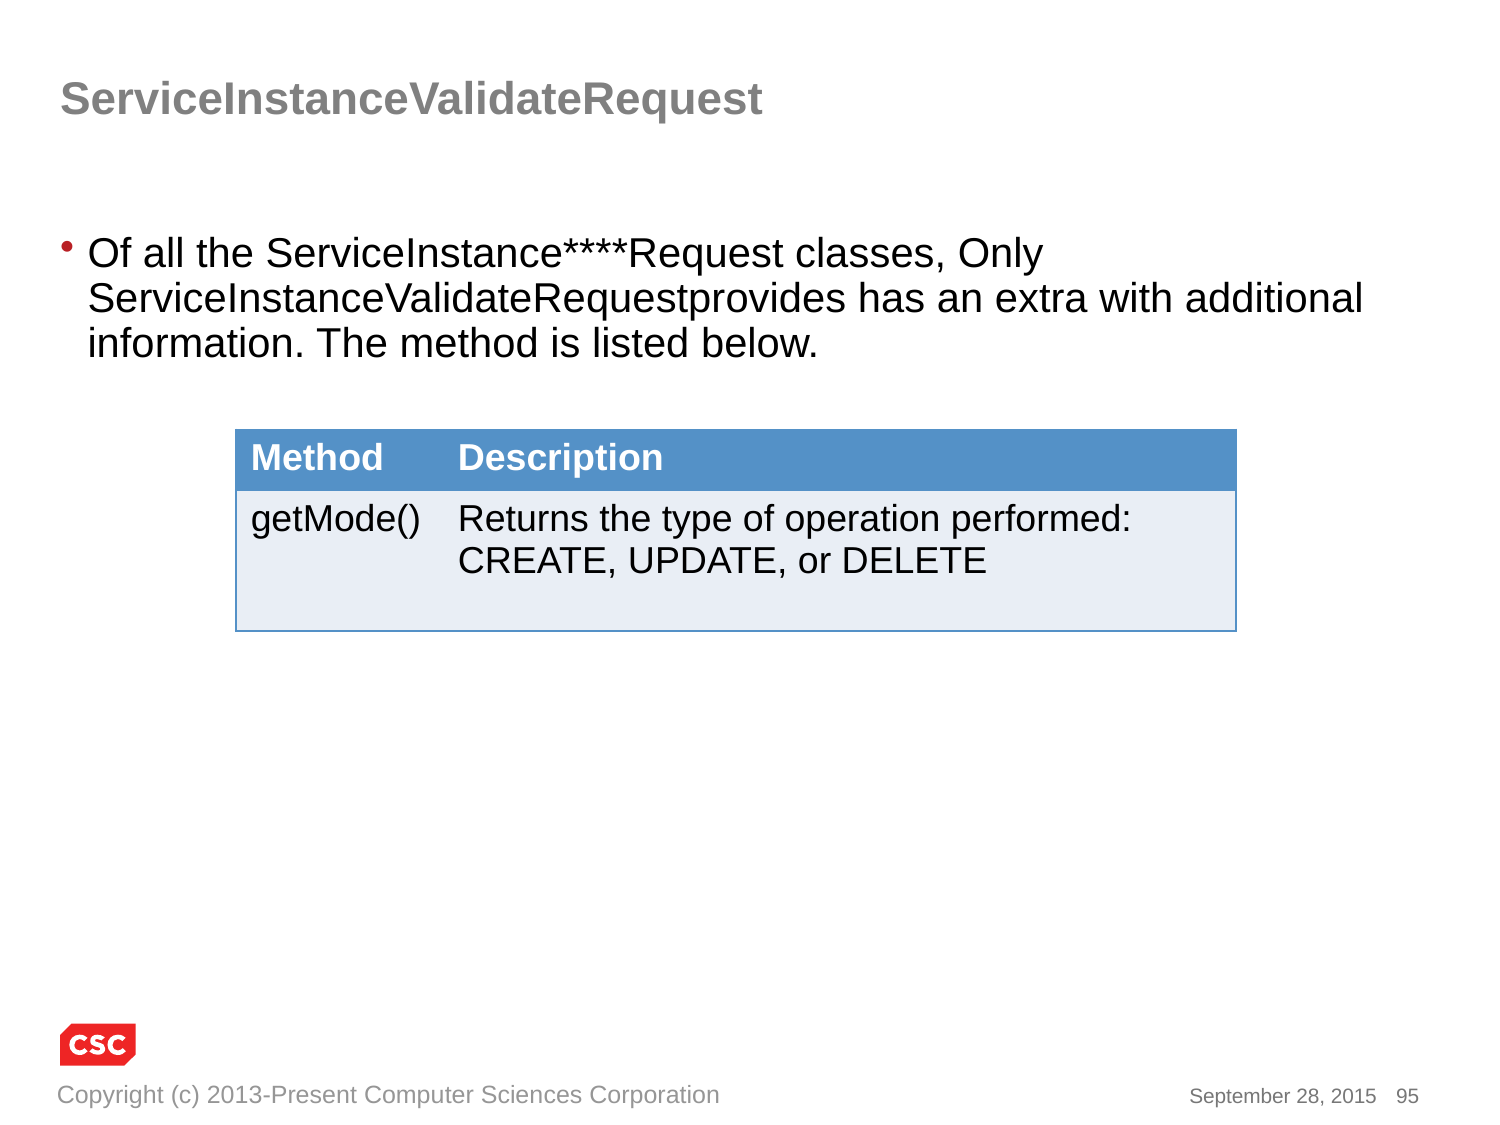

# ServiceInstanceValidateRequest
Of all the ServiceInstance****Request classes, Only ServiceInstanceValidateRequestprovides has an extra with additional information. The method is listed below.

| Method | Description |
| --- | --- |
| getMode() | Returns the type of operation performed: CREATE, UPDATE, or DELETE |